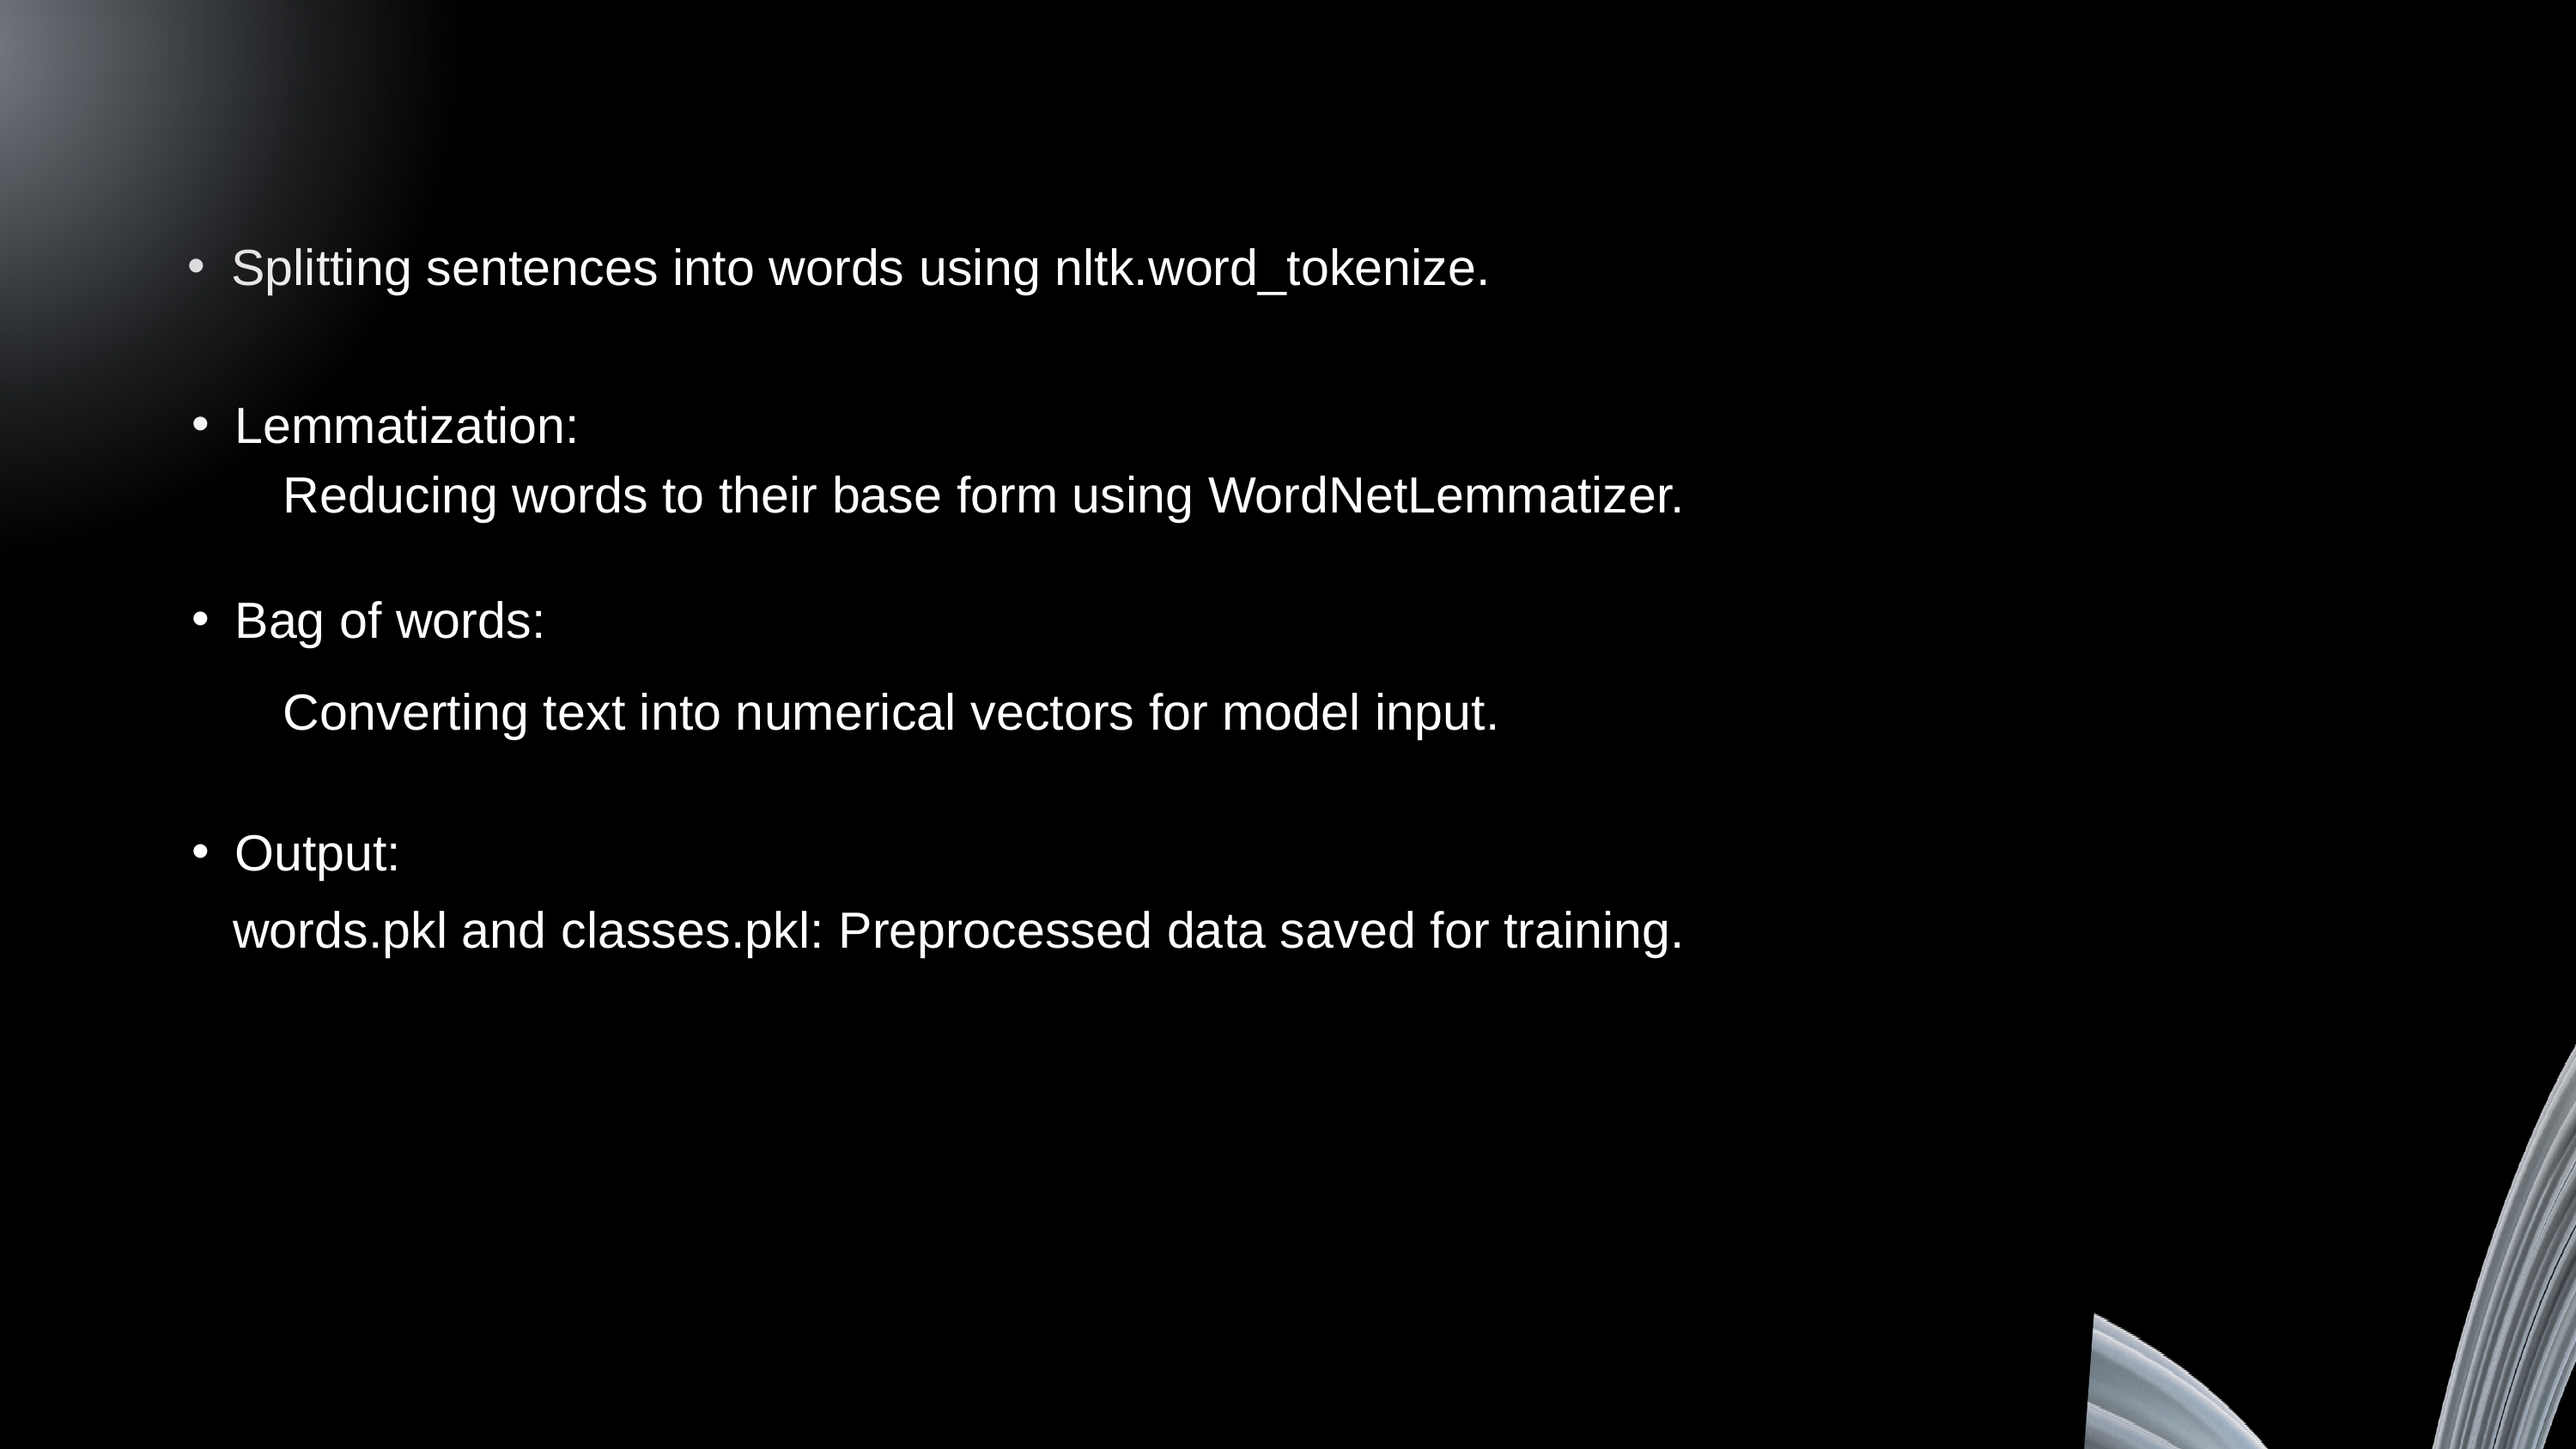

Splitting sentences into words using nltk.word_tokenize.

Lemmatization:

Reducing words to their base form using WordNetLemmatizer.

Bag of words:

Converting text into numerical vectors for model input.

Output:
words.pkl and classes.pkl: Preprocessed data saved for training.